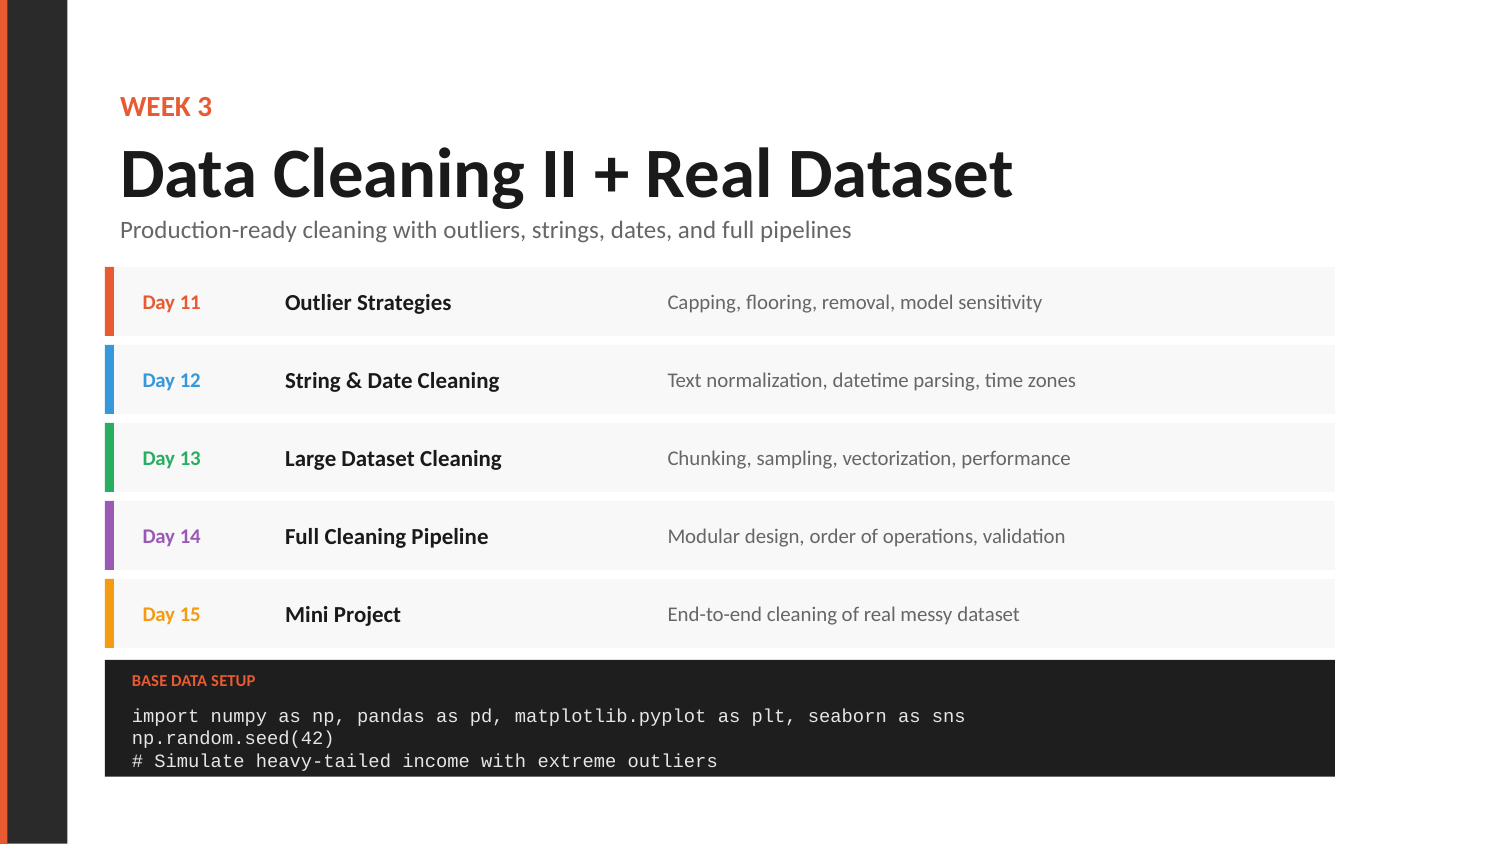

WEEK 3
Data Cleaning II + Real Dataset
Production-ready cleaning with outliers, strings, dates, and full pipelines

Day 11
Outlier Strategies
Capping, flooring, removal, model sensitivity

Day 12
String & Date Cleaning
Text normalization, datetime parsing, time zones

Day 13
Large Dataset Cleaning
Chunking, sampling, vectorization, performance

Day 14
Full Cleaning Pipeline
Modular design, order of operations, validation

Day 15
Mini Project
End-to-end cleaning of real messy dataset

BASE DATA SETUP
import numpy as np, pandas as pd, matplotlib.pyplot as plt, seaborn as sns
np.random.seed(42)
# Simulate heavy-tailed income with extreme outliers